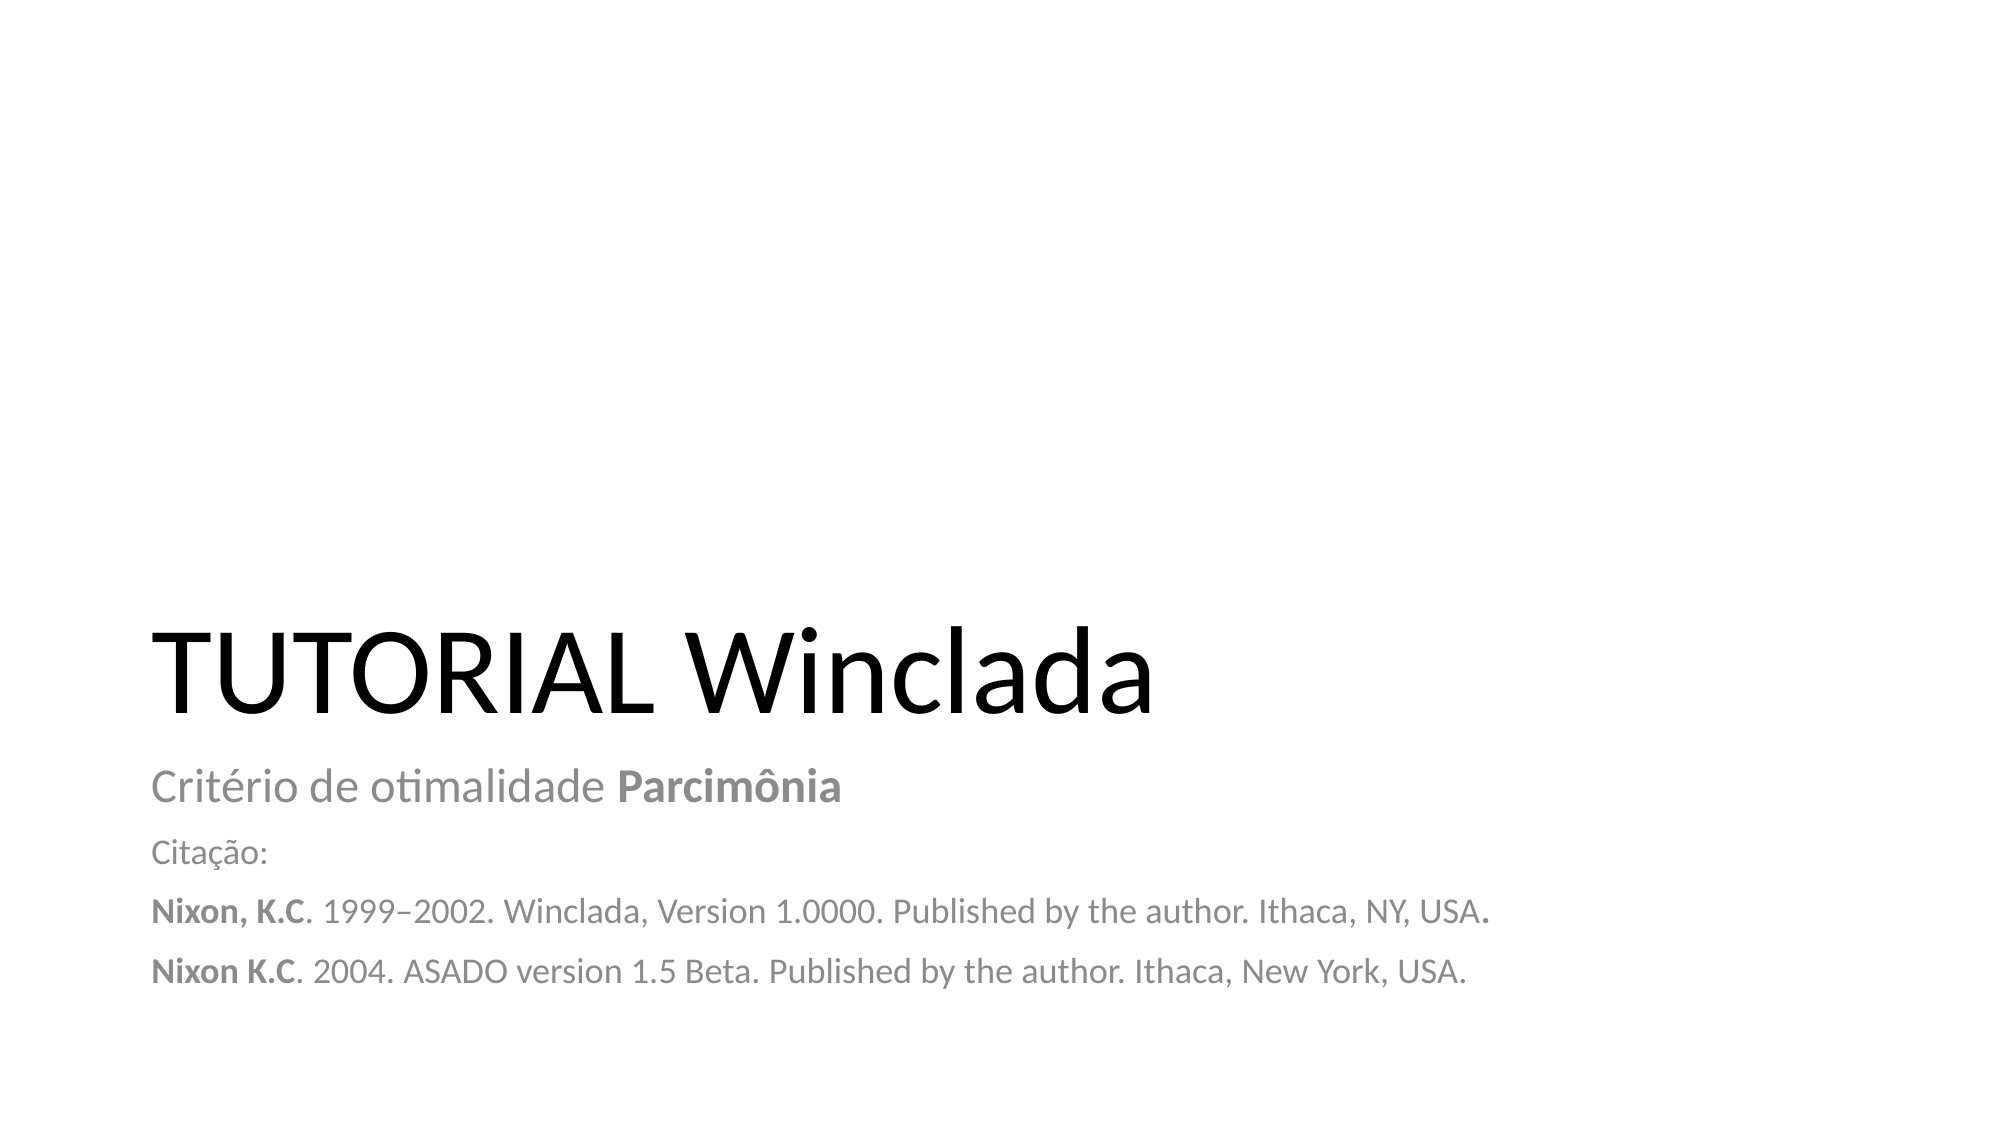

# TUTORIAL Winclada
Critério de otimalidade Parcimônia
Citação:
Nixon, K.C. 1999–2002. Winclada, Version 1.0000. Published by the author. Ithaca, NY, USA.
Nixon K.C. 2004. ASADO version 1.5 Beta. Published by the author. Ithaca, New York, USA.